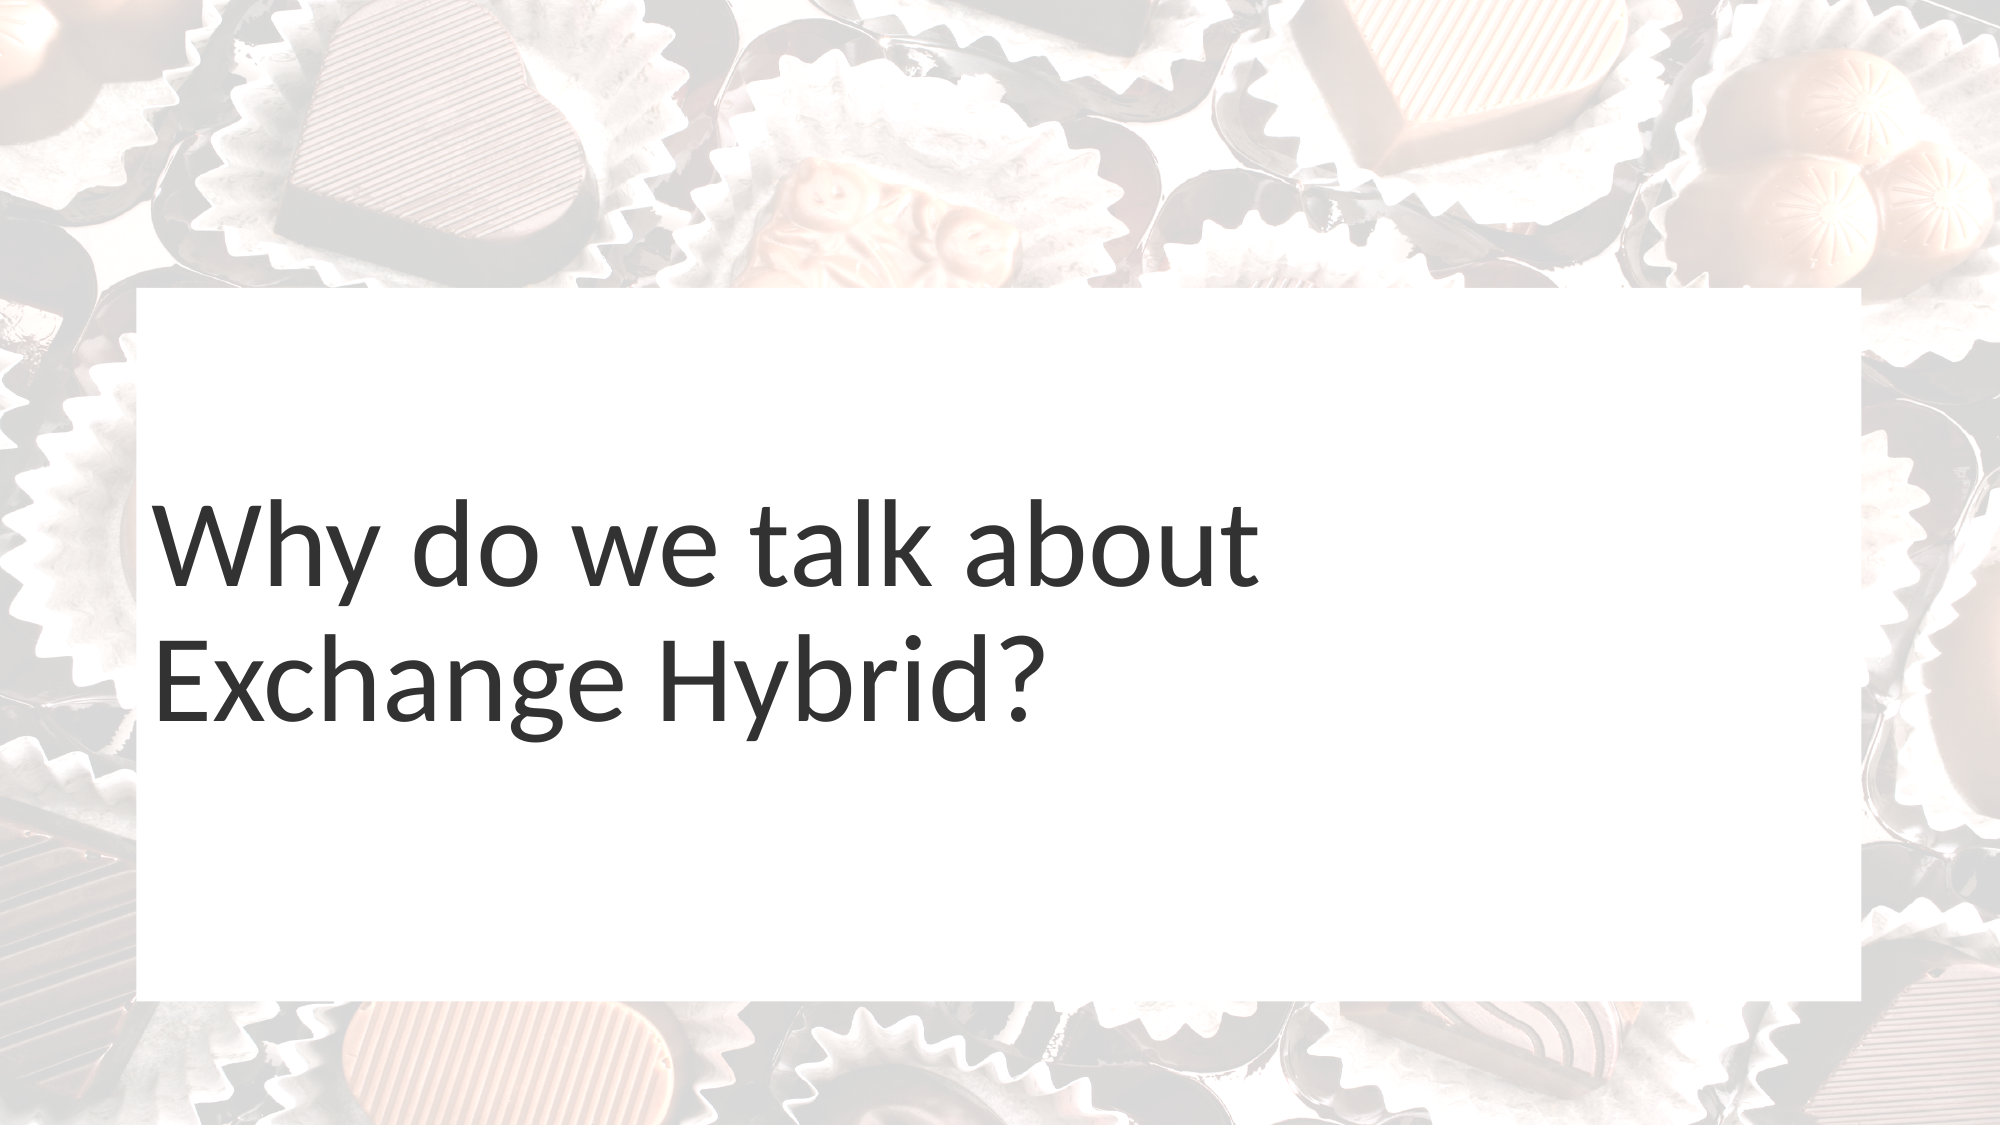

# Why do we talk about Exchange Hybrid?